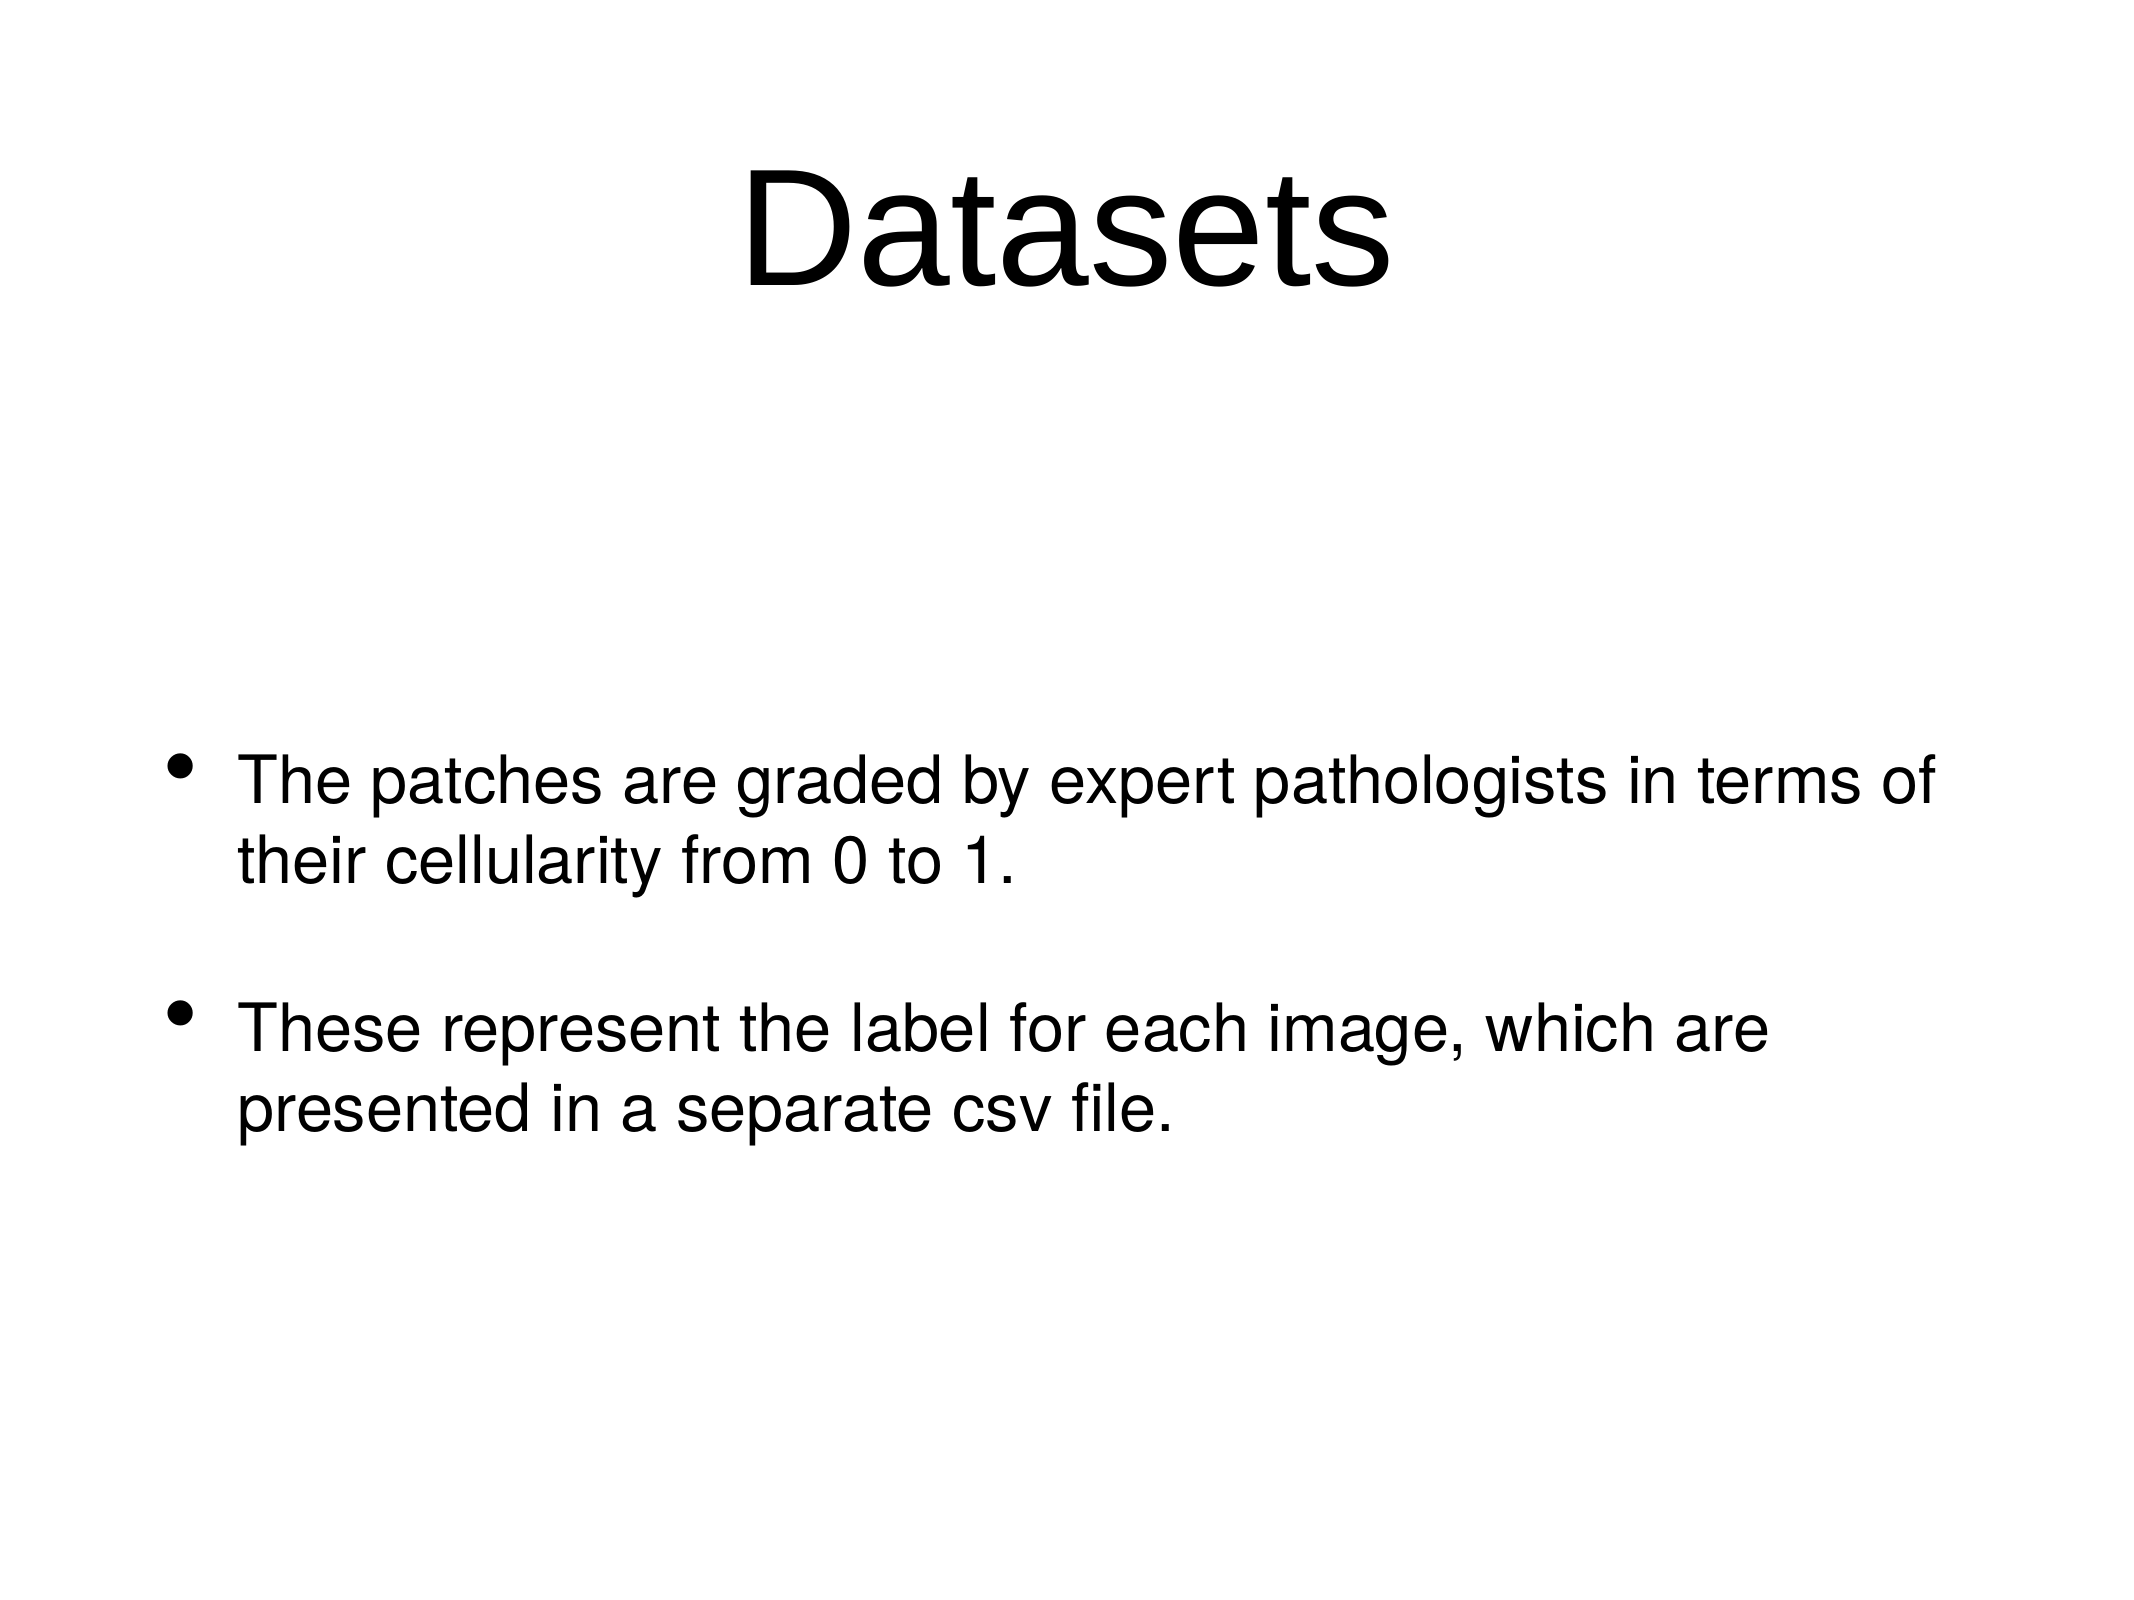

# Datasets
The patches are graded by expert pathologists in terms of their cellularity from 0 to 1.
These represent the label for each image, which are presented in a separate csv file.